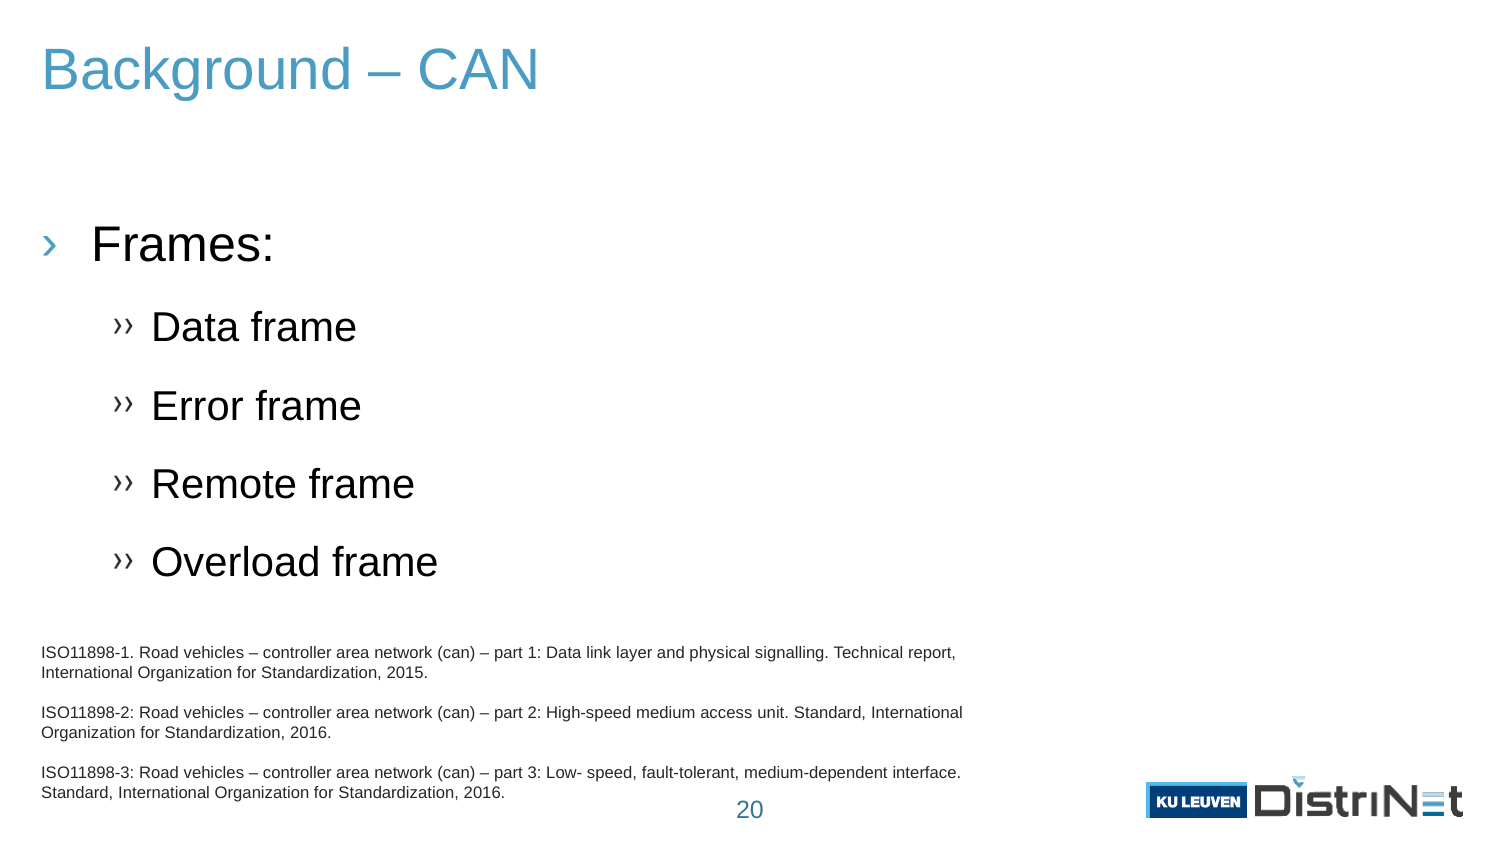

# Background – CAN
Frames:
Data frame
Error frame
Remote frame
Overload frame
ISO11898-1. Road vehicles – controller area network (can) – part 1: Data link layer and physical signalling. Technical report, International Organization for Standardization, 2015.

ISO11898-2: Road vehicles – controller area network (can) – part 2: High-speed medium access unit. Standard, International Organization for Standardization, 2016.

ISO11898-3: Road vehicles – controller area network (can) – part 3: Low- speed, fault-tolerant, medium-dependent interface. Standard, International Organization for Standardization, 2016.

20